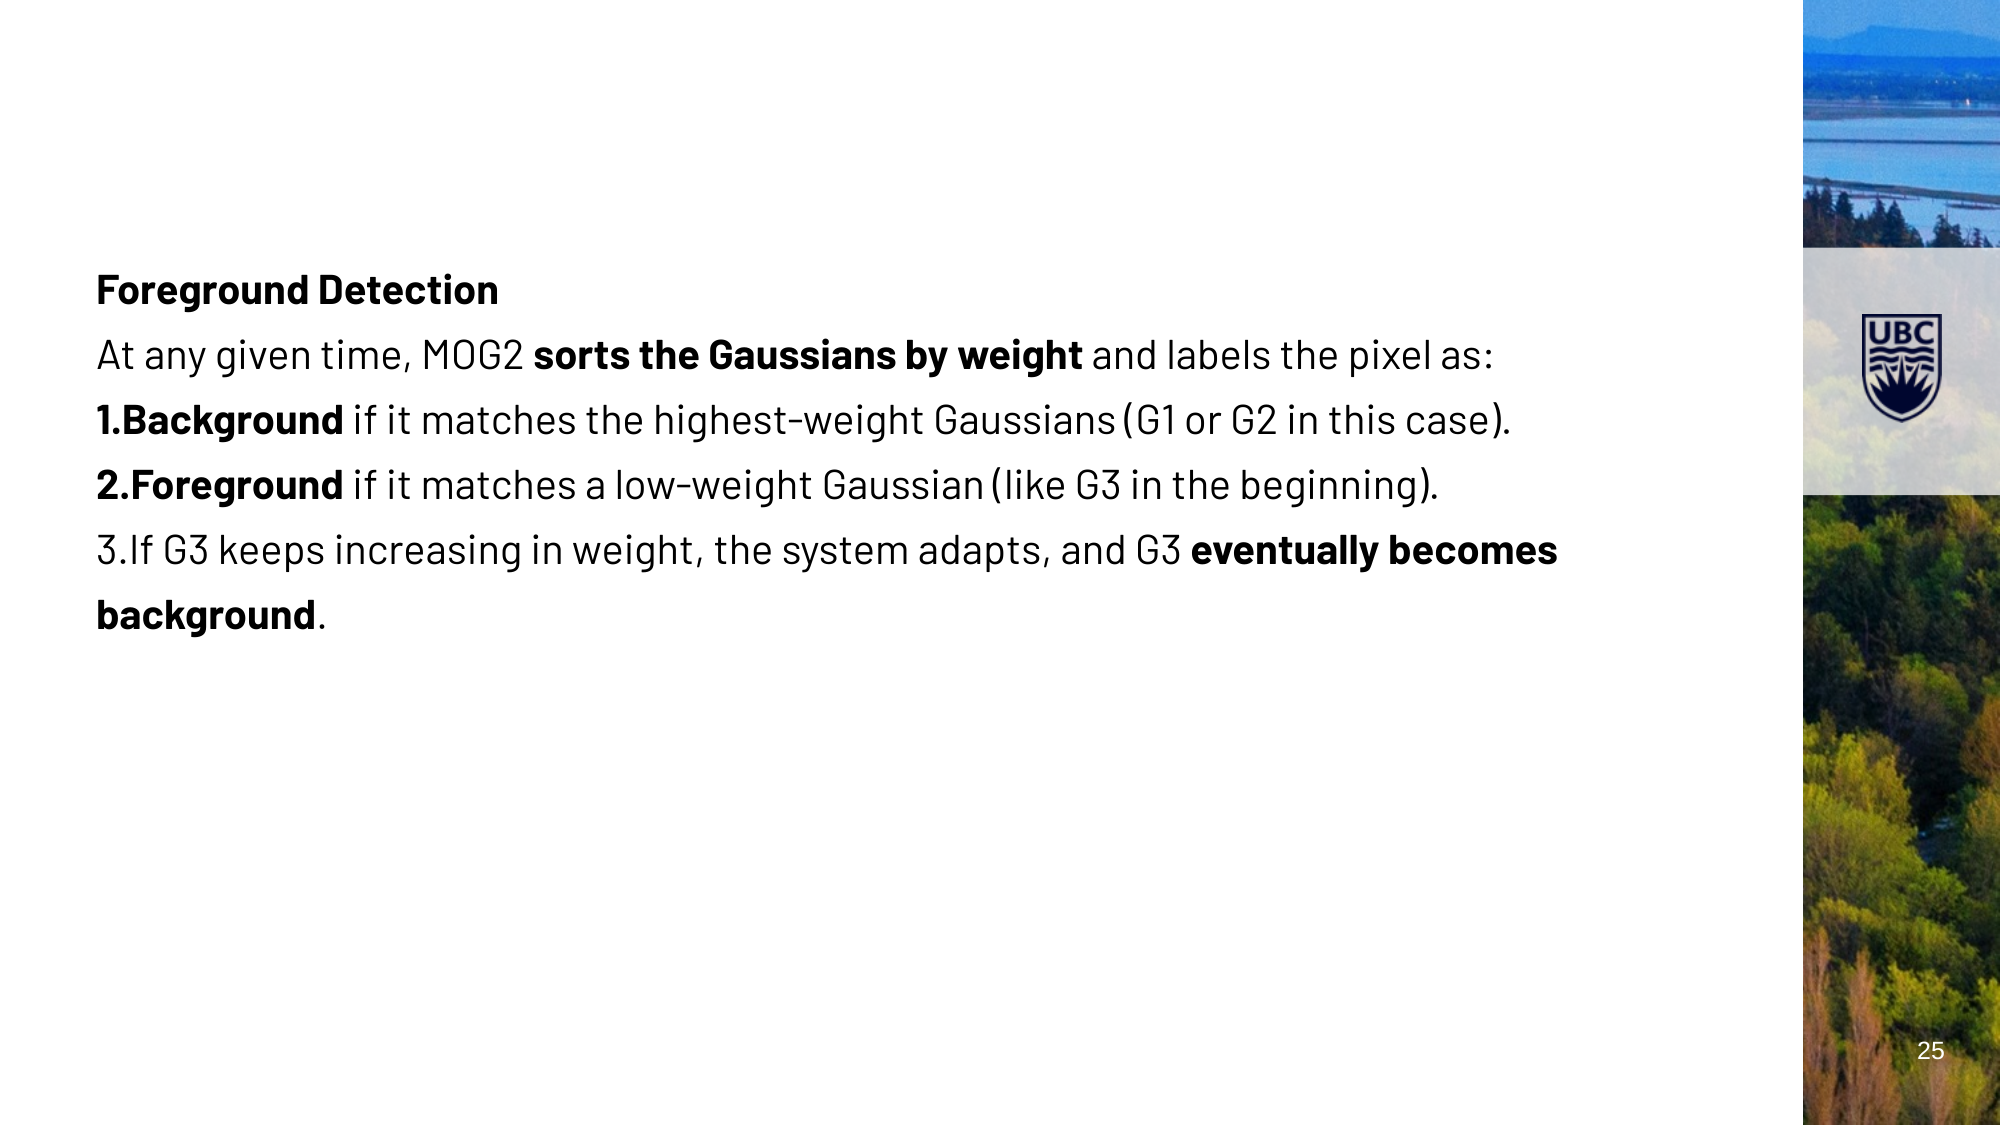

#
Foreground Detection
At any given time, MOG2 sorts the Gaussians by weight and labels the pixel as:
Background if it matches the highest-weight Gaussians (G1 or G2 in this case).
Foreground if it matches a low-weight Gaussian (like G3 in the beginning).
If G3 keeps increasing in weight, the system adapts, and G3 eventually becomes background.